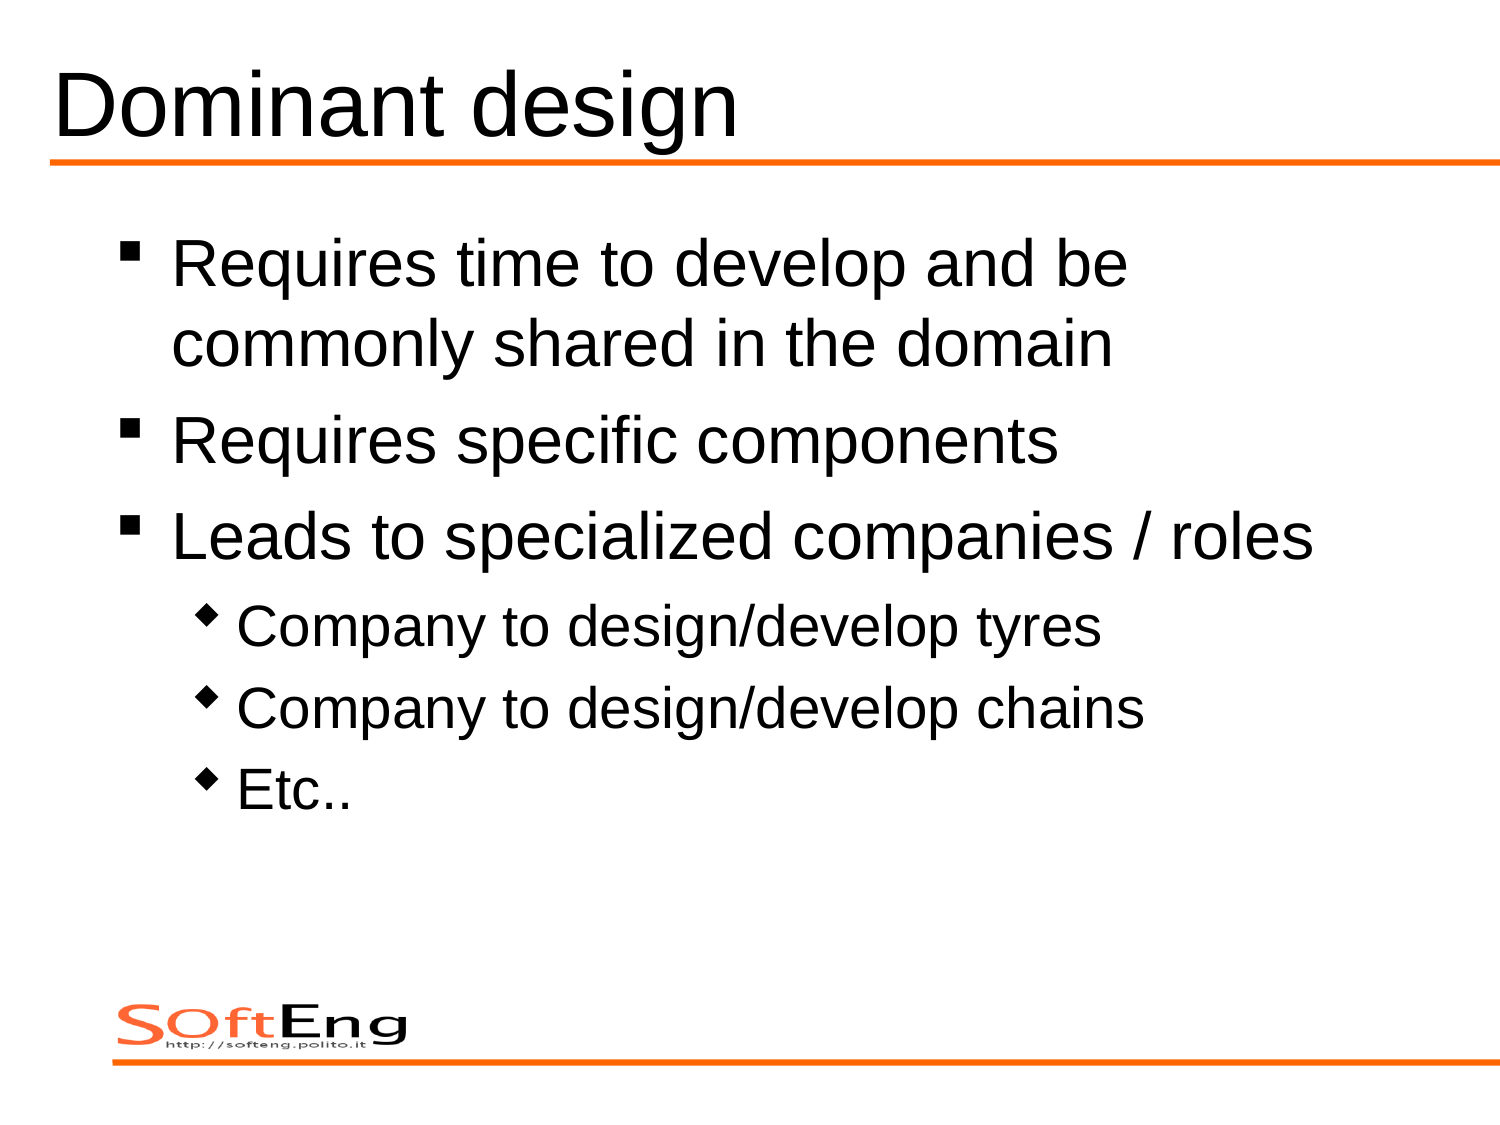

# Dominant design
Requires time to develop and be commonly shared in the domain
Requires specific components
Leads to specialized companies / roles
Company to design/develop tyres
Company to design/develop chains
Etc..